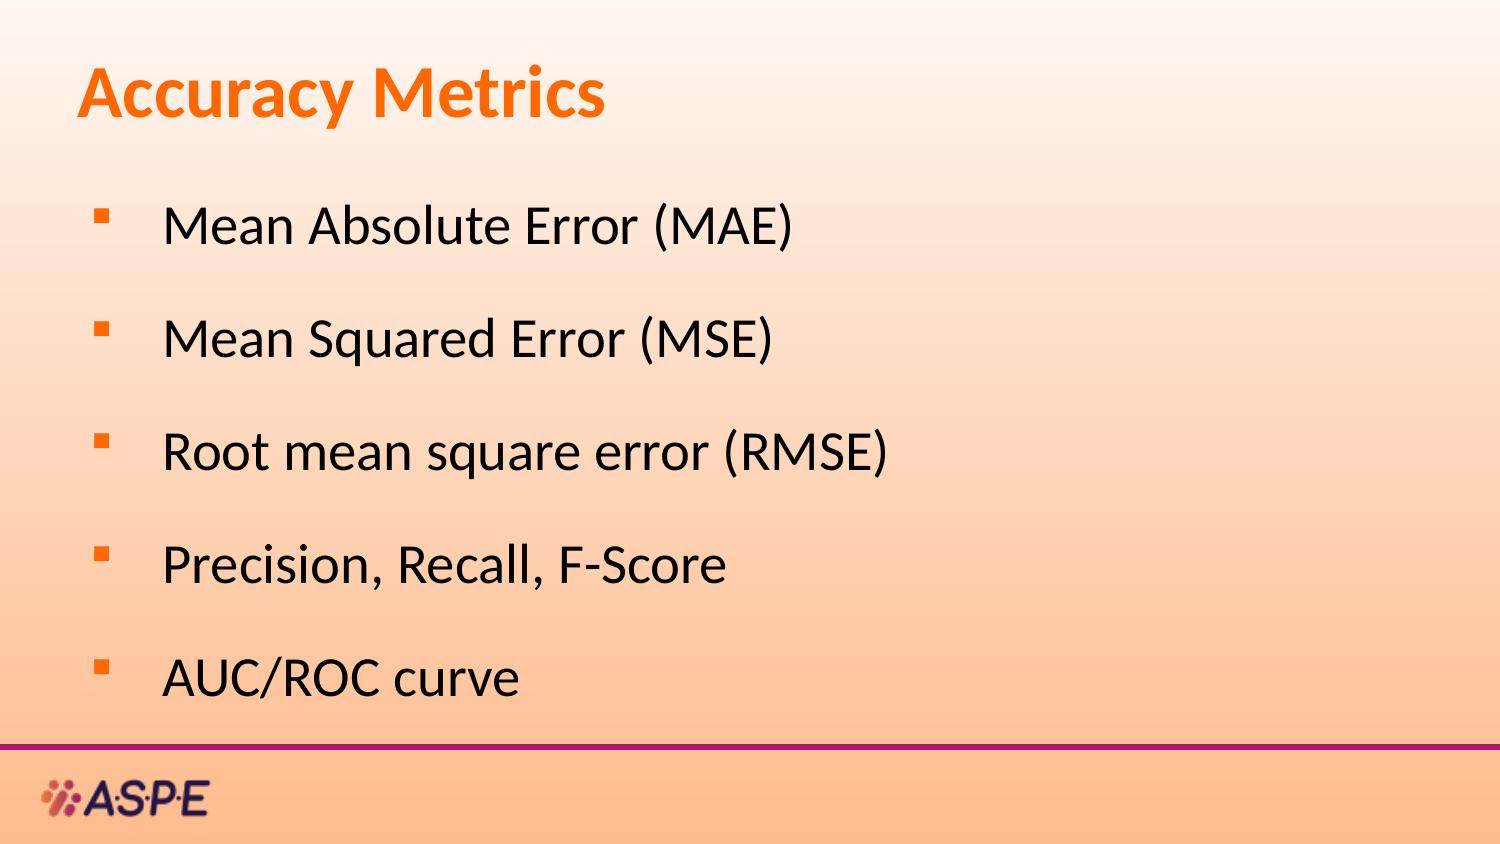

# Accuracy Metrics
Mean Absolute Error (MAE)
Mean Squared Error (MSE)
Root mean square error (RMSE)
Precision, Recall, F-Score
AUC/ROC curve